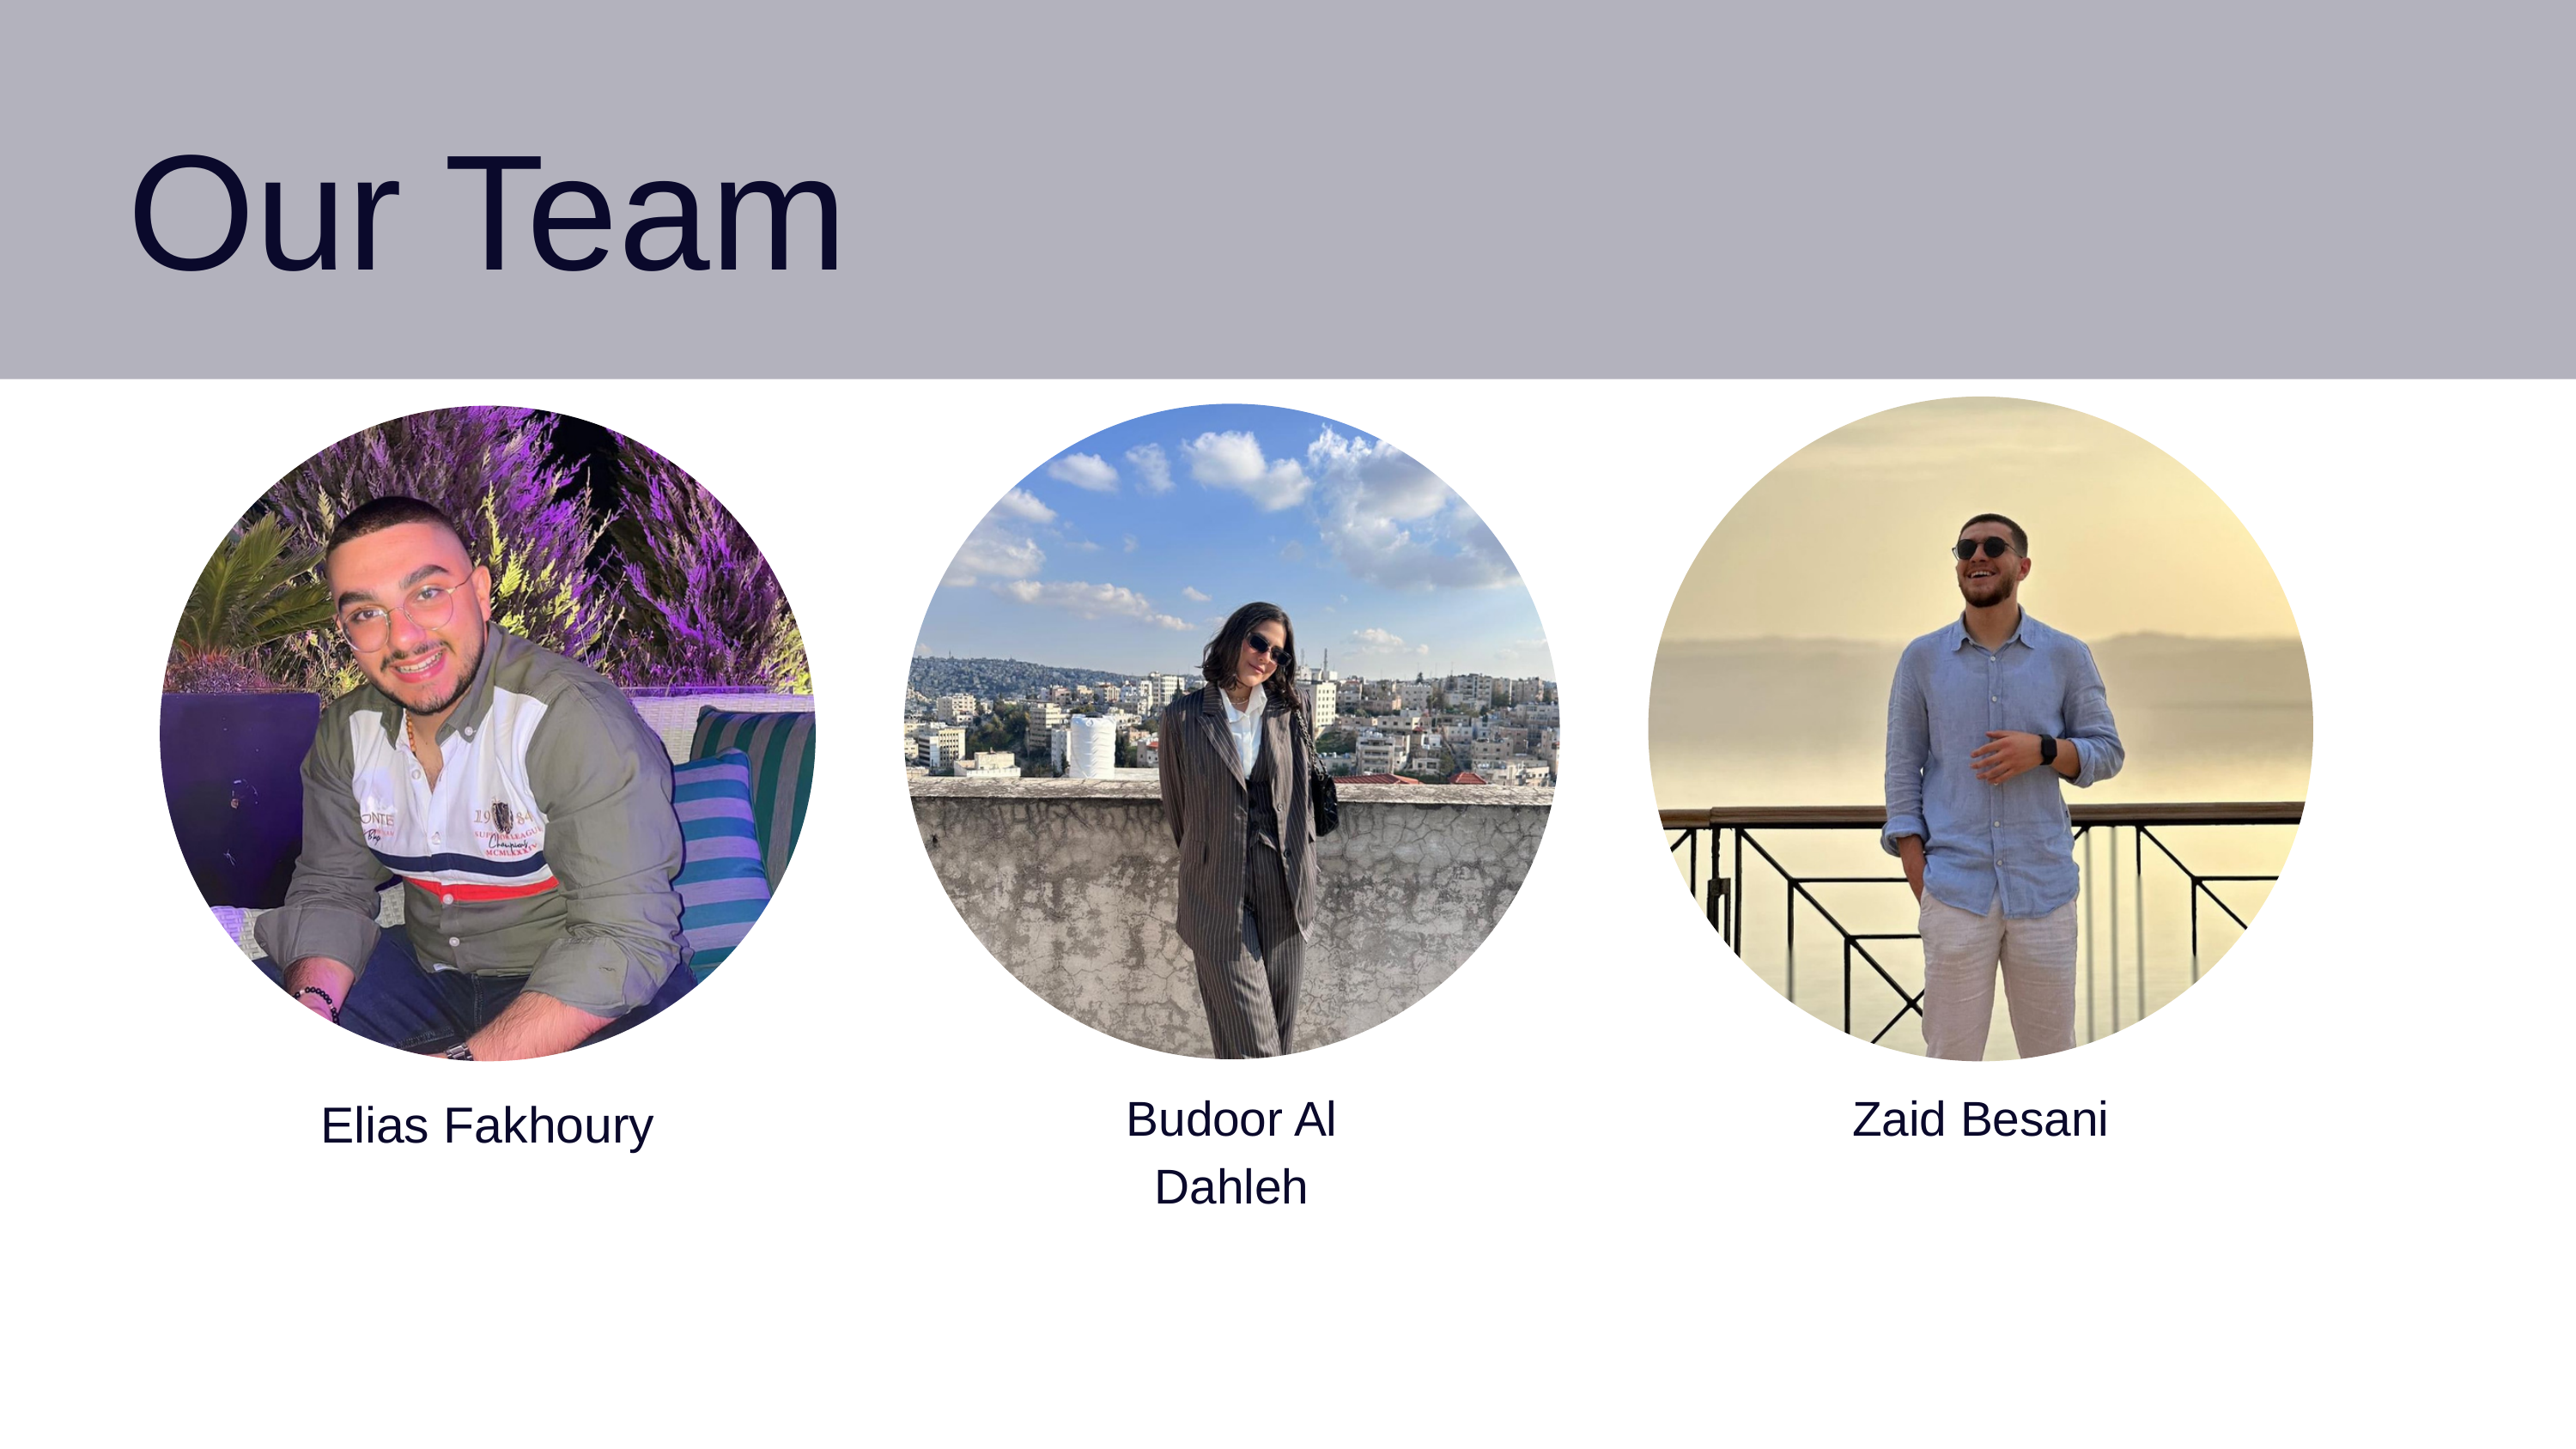

Our Team

Budoor Al Dahleh
Zaid Besani
Elias Fakhoury